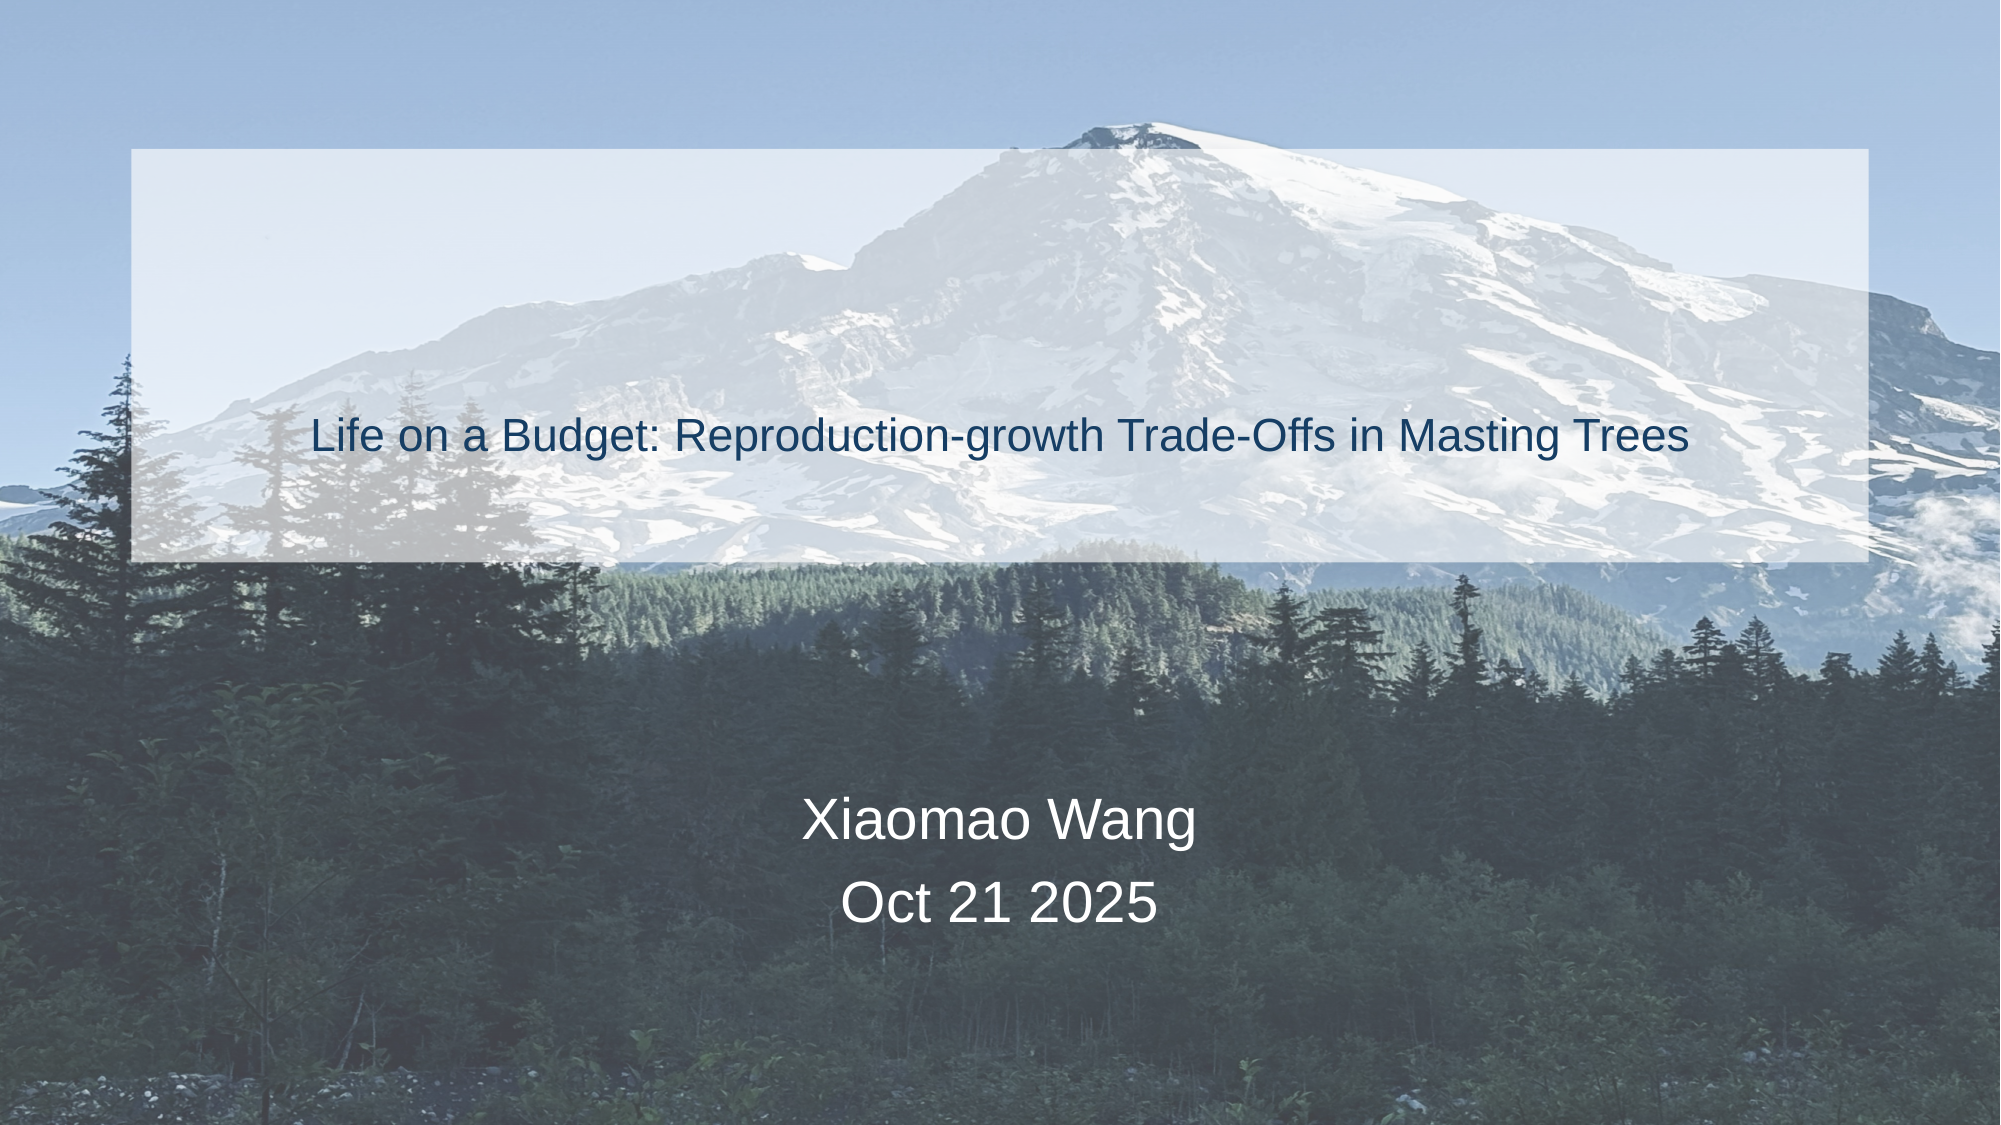

# Life on a Budget: Reproduction-growth Trade-Offs in Masting Trees
Xiaomao Wang
Oct 21 2025